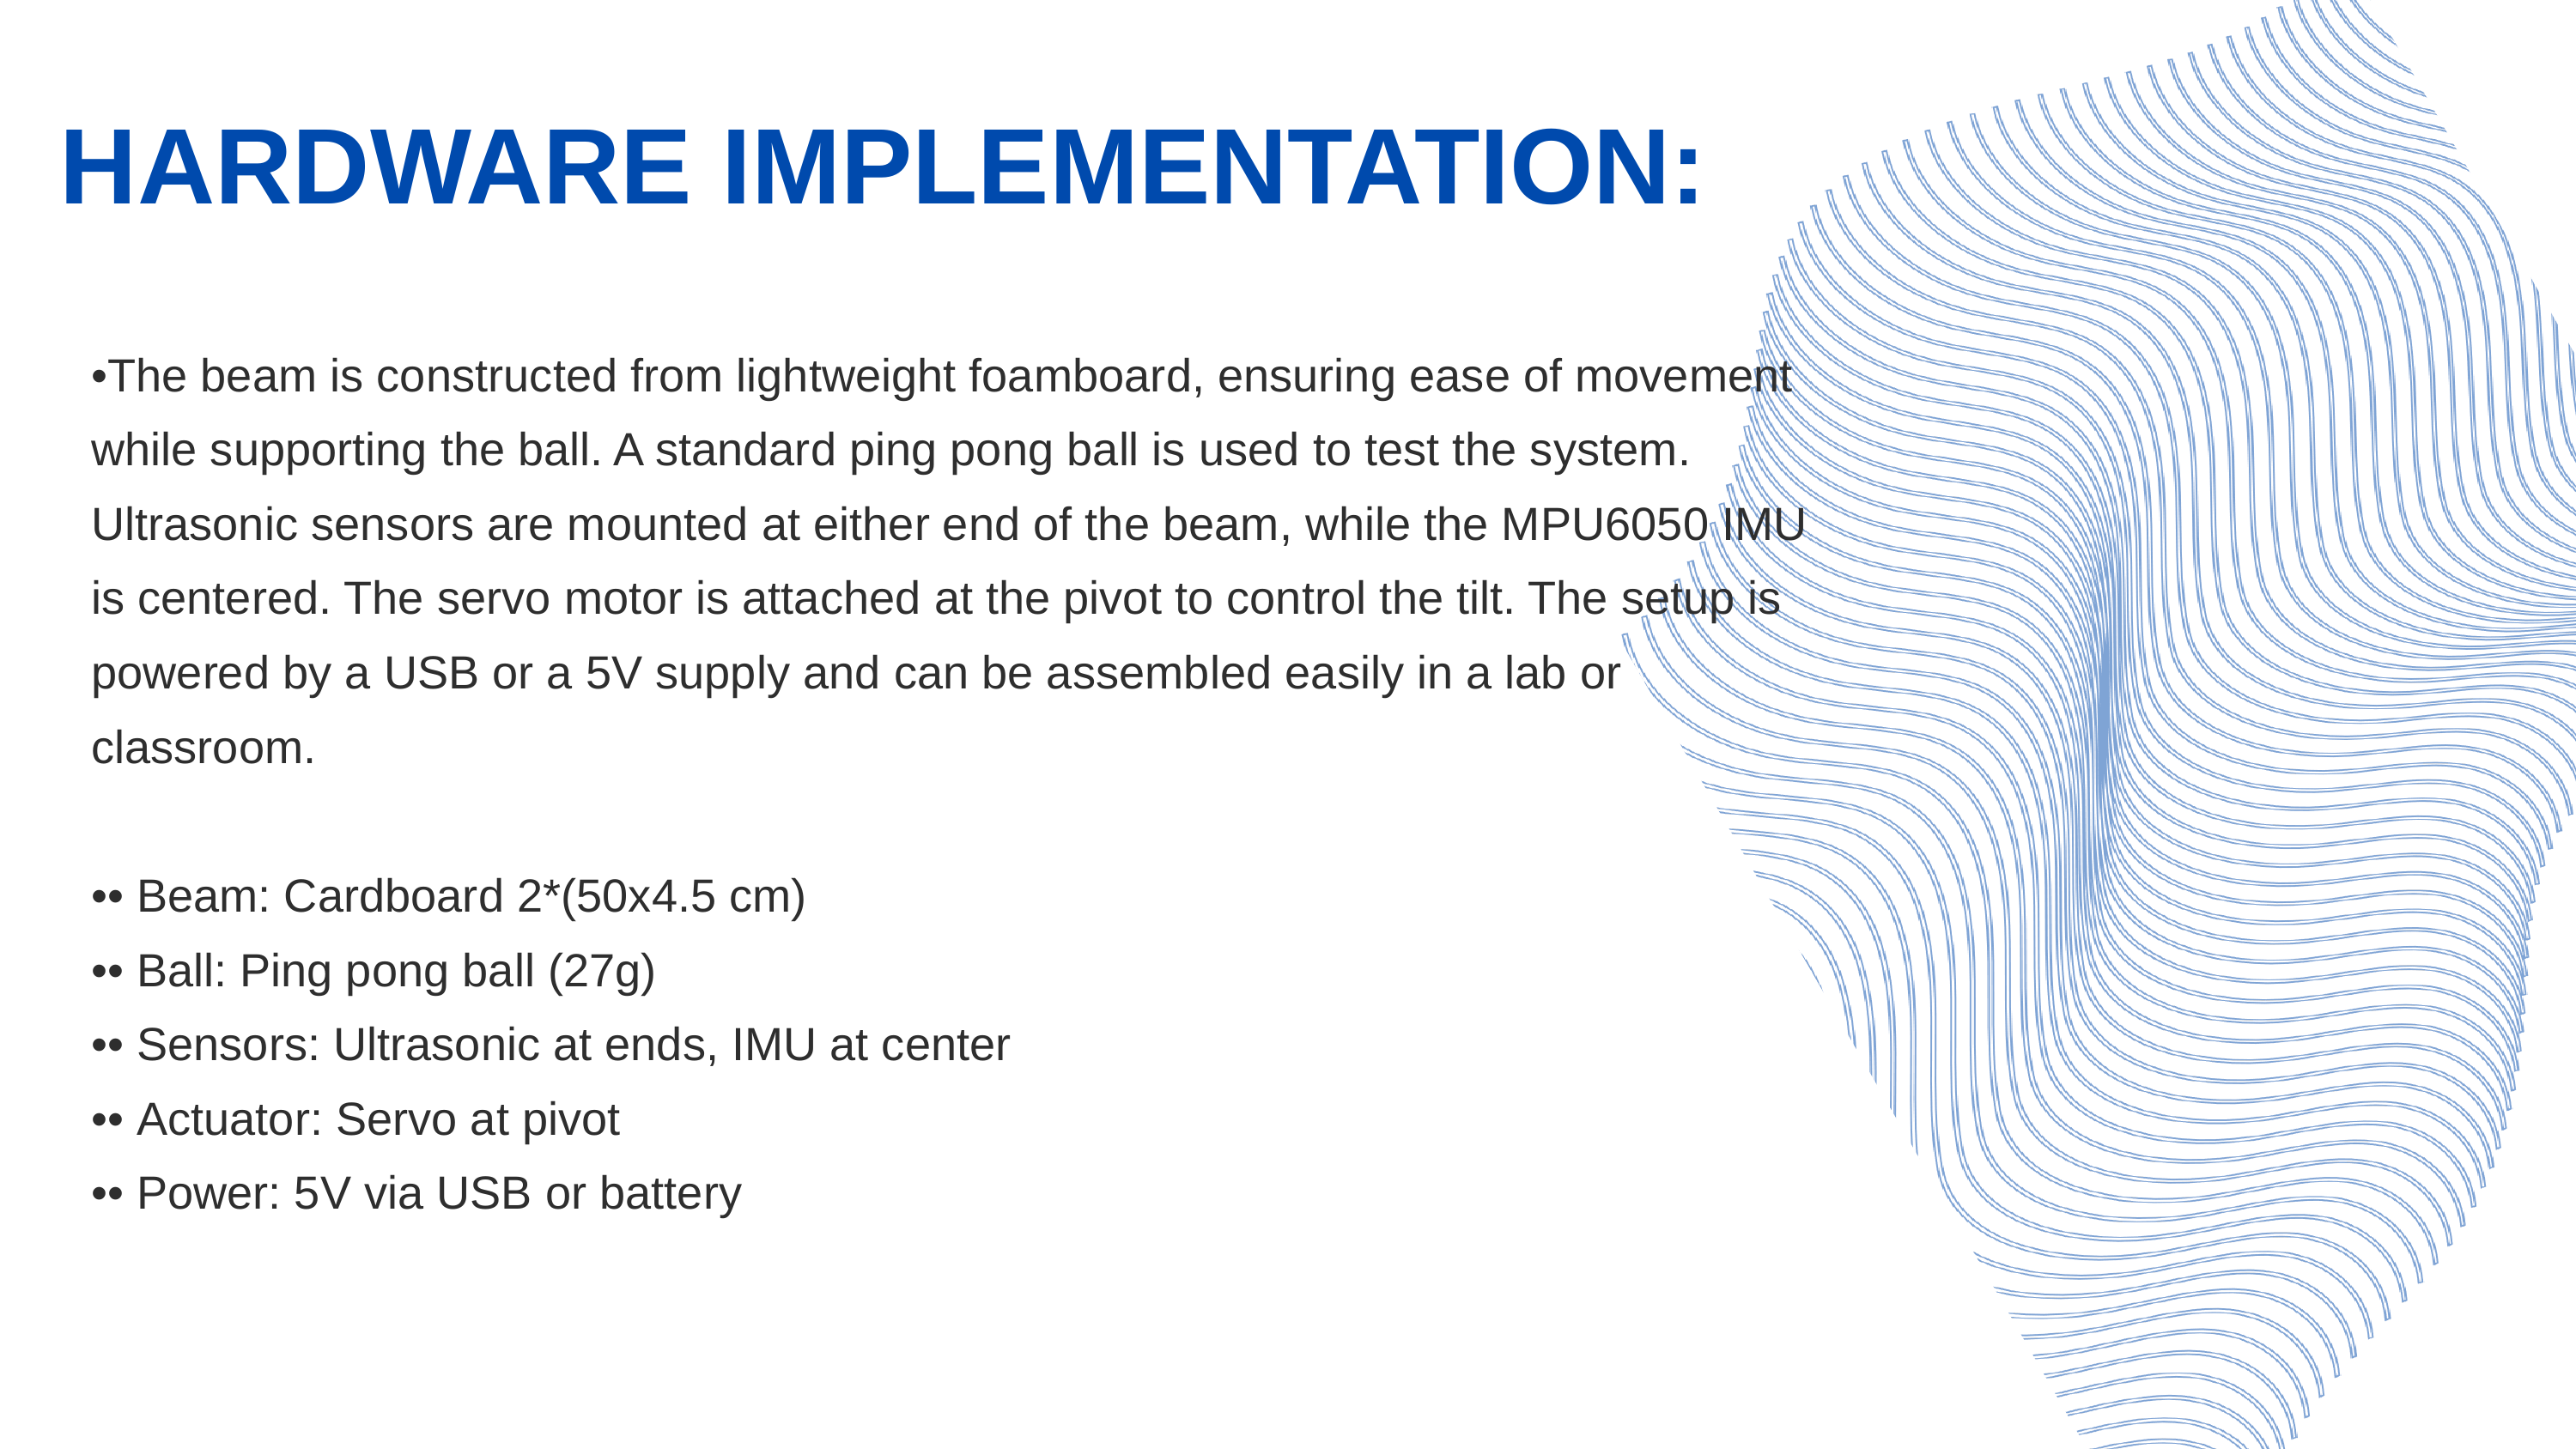

HARDWARE IMPLEMENTATION:
•The beam is constructed from lightweight foamboard, ensuring ease of movement while supporting the ball. A standard ping pong ball is used to test the system. Ultrasonic sensors are mounted at either end of the beam, while the MPU6050 IMU is centered. The servo motor is attached at the pivot to control the tilt. The setup is powered by a USB or a 5V supply and can be assembled easily in a lab or classroom.

•• Beam: Cardboard 2*(50x4.5 cm)
•• Ball: Ping pong ball (27g)
•• Sensors: Ultrasonic at ends, IMU at center
•• Actuator: Servo at pivot
•• Power: 5V via USB or battery